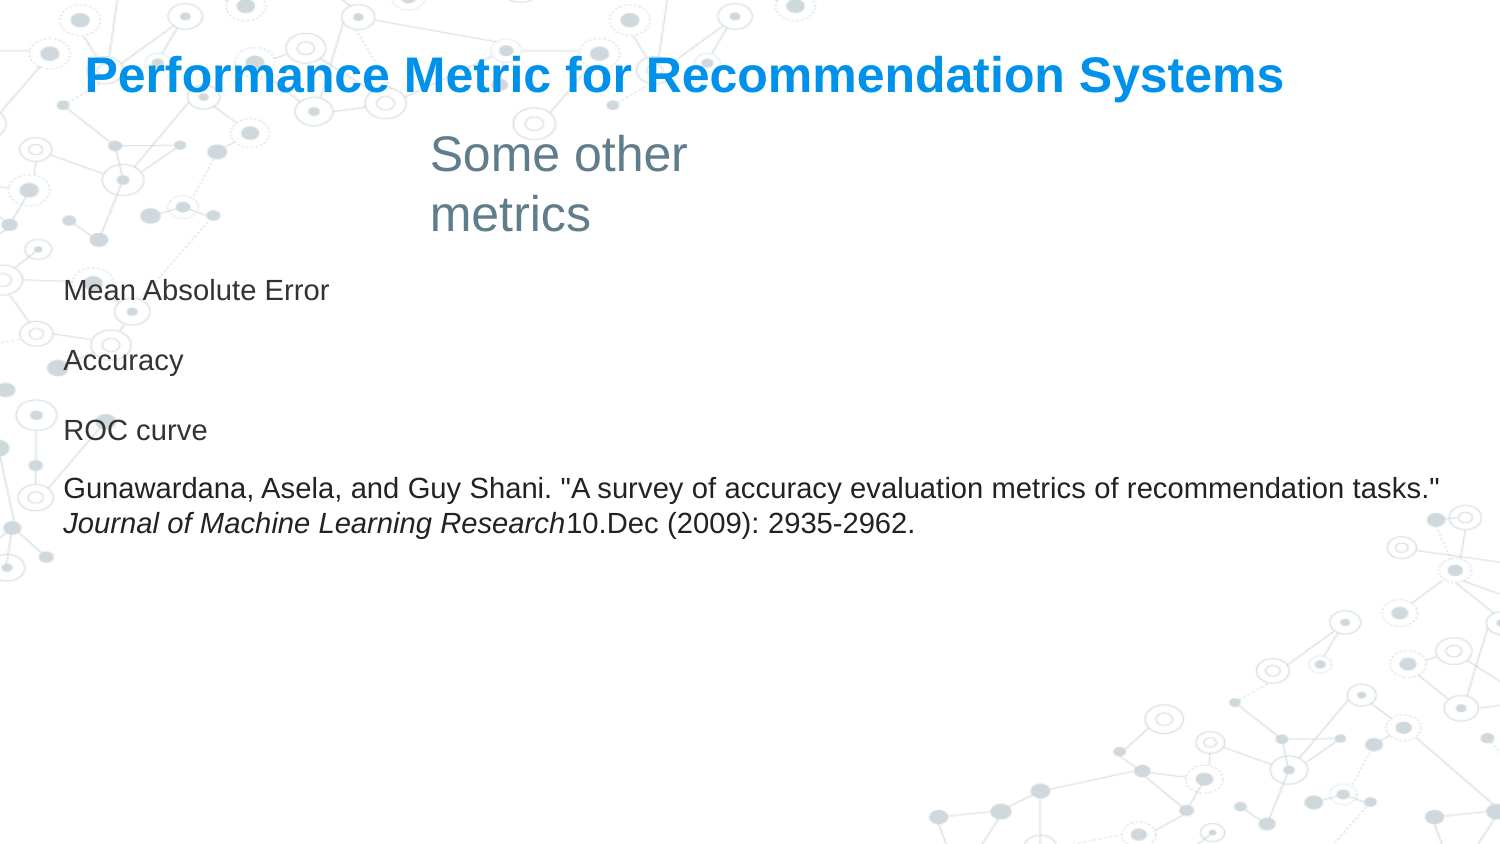

# Performance Metric for Recommendation Systems
Some other metrics
Mean Absolute Error
Accuracy
ROC curve
Gunawardana, Asela, and Guy Shani. "A survey of accuracy evaluation metrics of recommendation tasks." Journal of Machine Learning Research10.Dec (2009): 2935-2962.